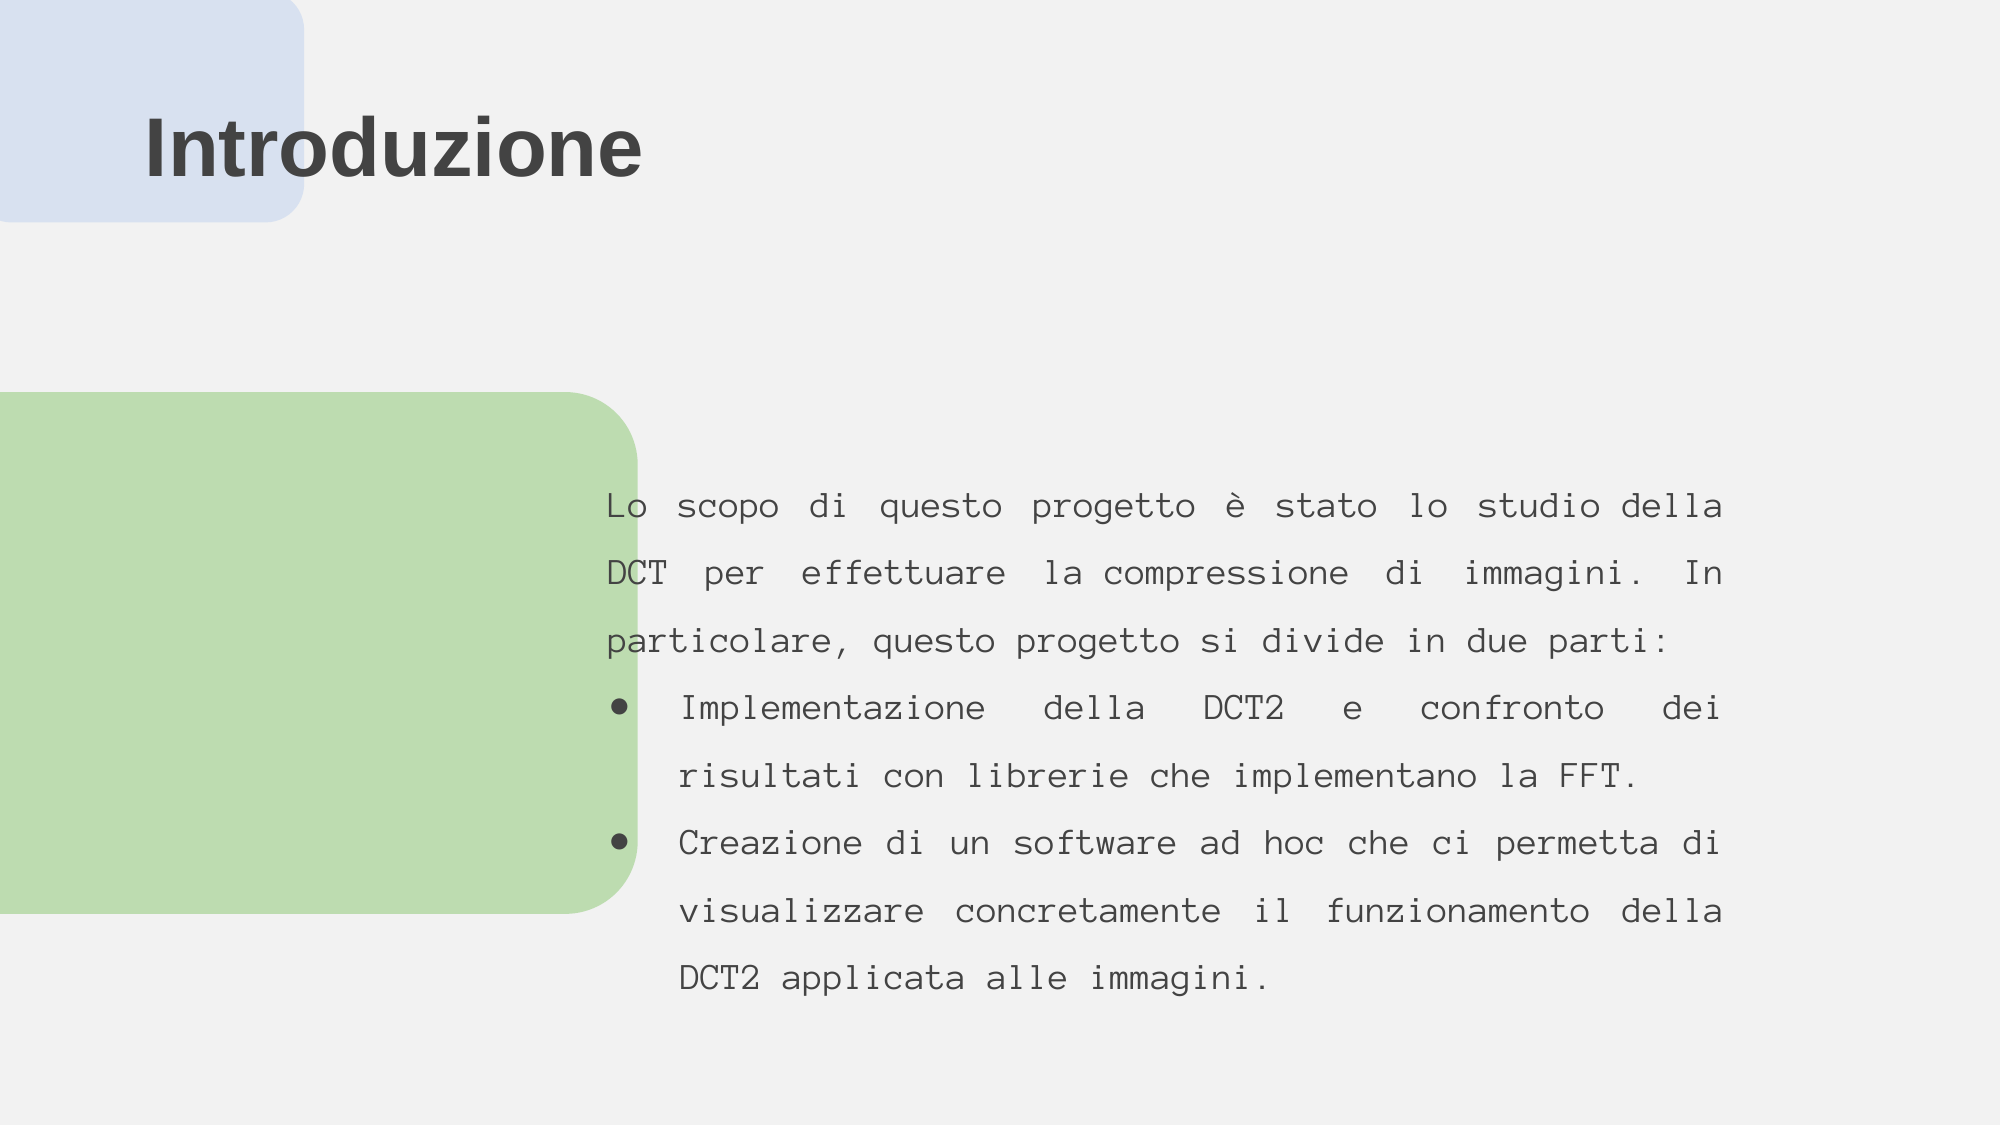

# Introduzione
Lo scopo di questo progetto è stato lo studio della DCT per effettuare la compressione di immagini. In particolare, questo progetto si divide in due parti:
Implementazione della DCT2 e confronto dei risultati con librerie che implementano la FFT.
Creazione di un software ad hoc che ci permetta di visualizzare concretamente il funzionamento della DCT2 applicata alle immagini.